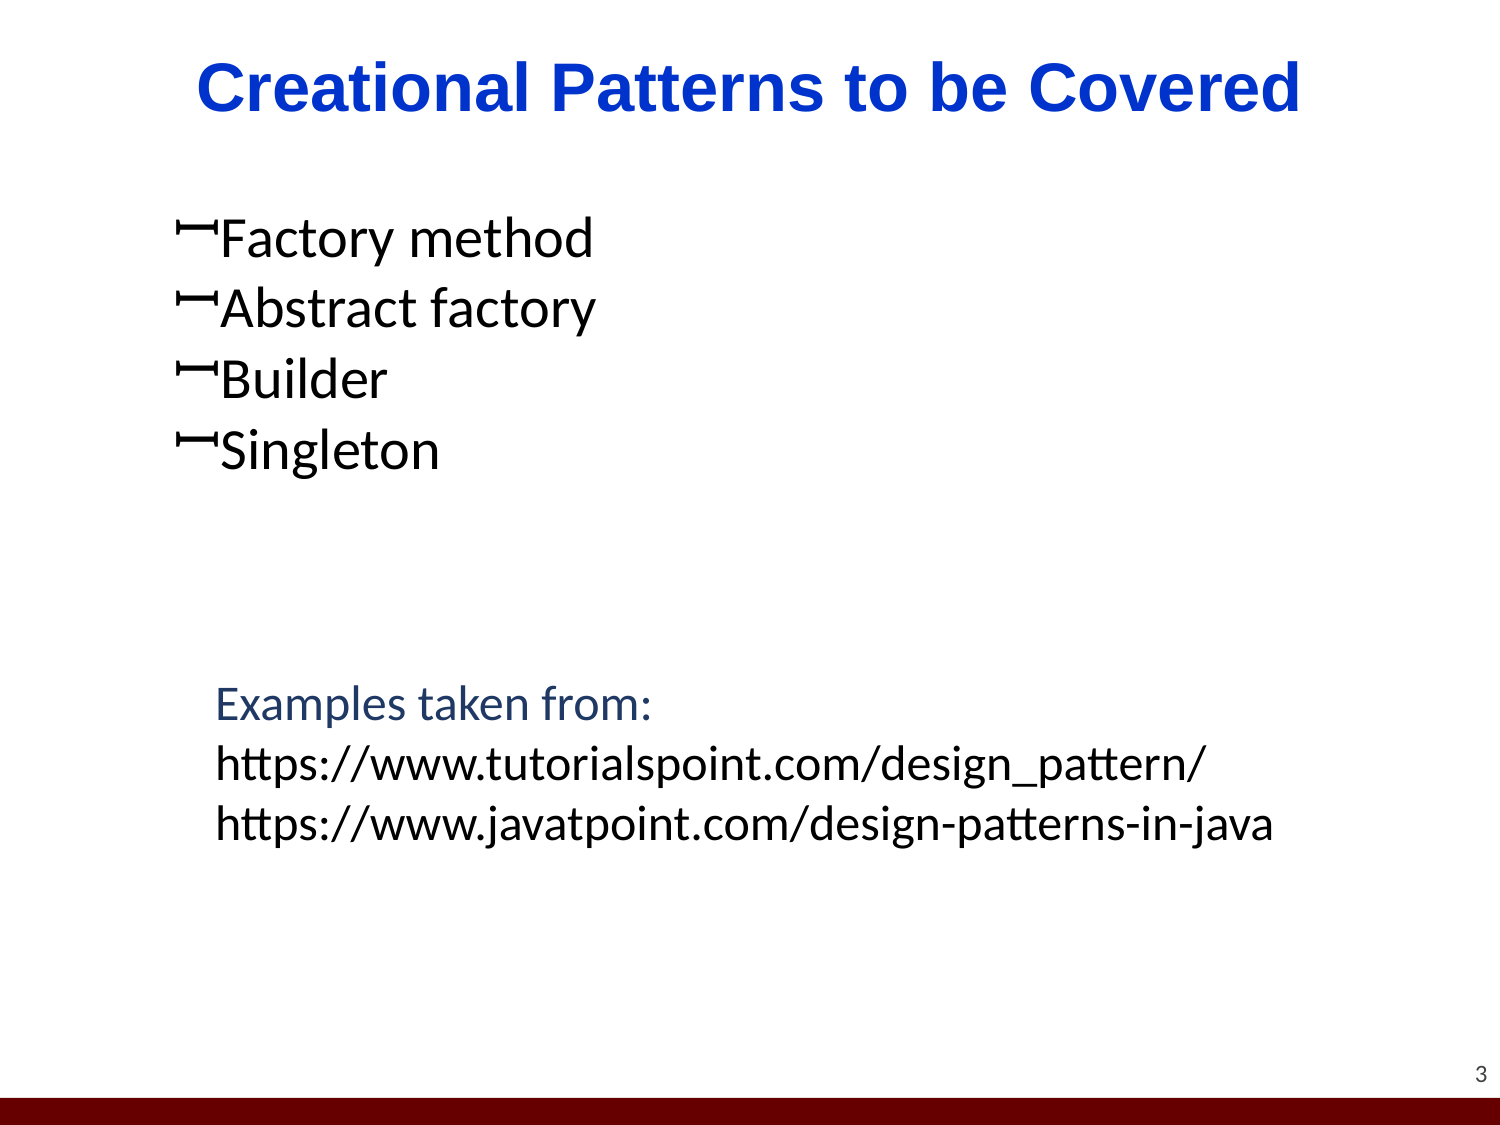

# Creational Patterns to be Covered
Factory method
Abstract factory
Builder
Singleton

Examples taken from:
https://www.tutorialspoint.com/design_pattern/
https://www.javatpoint.com/design-patterns-in-java